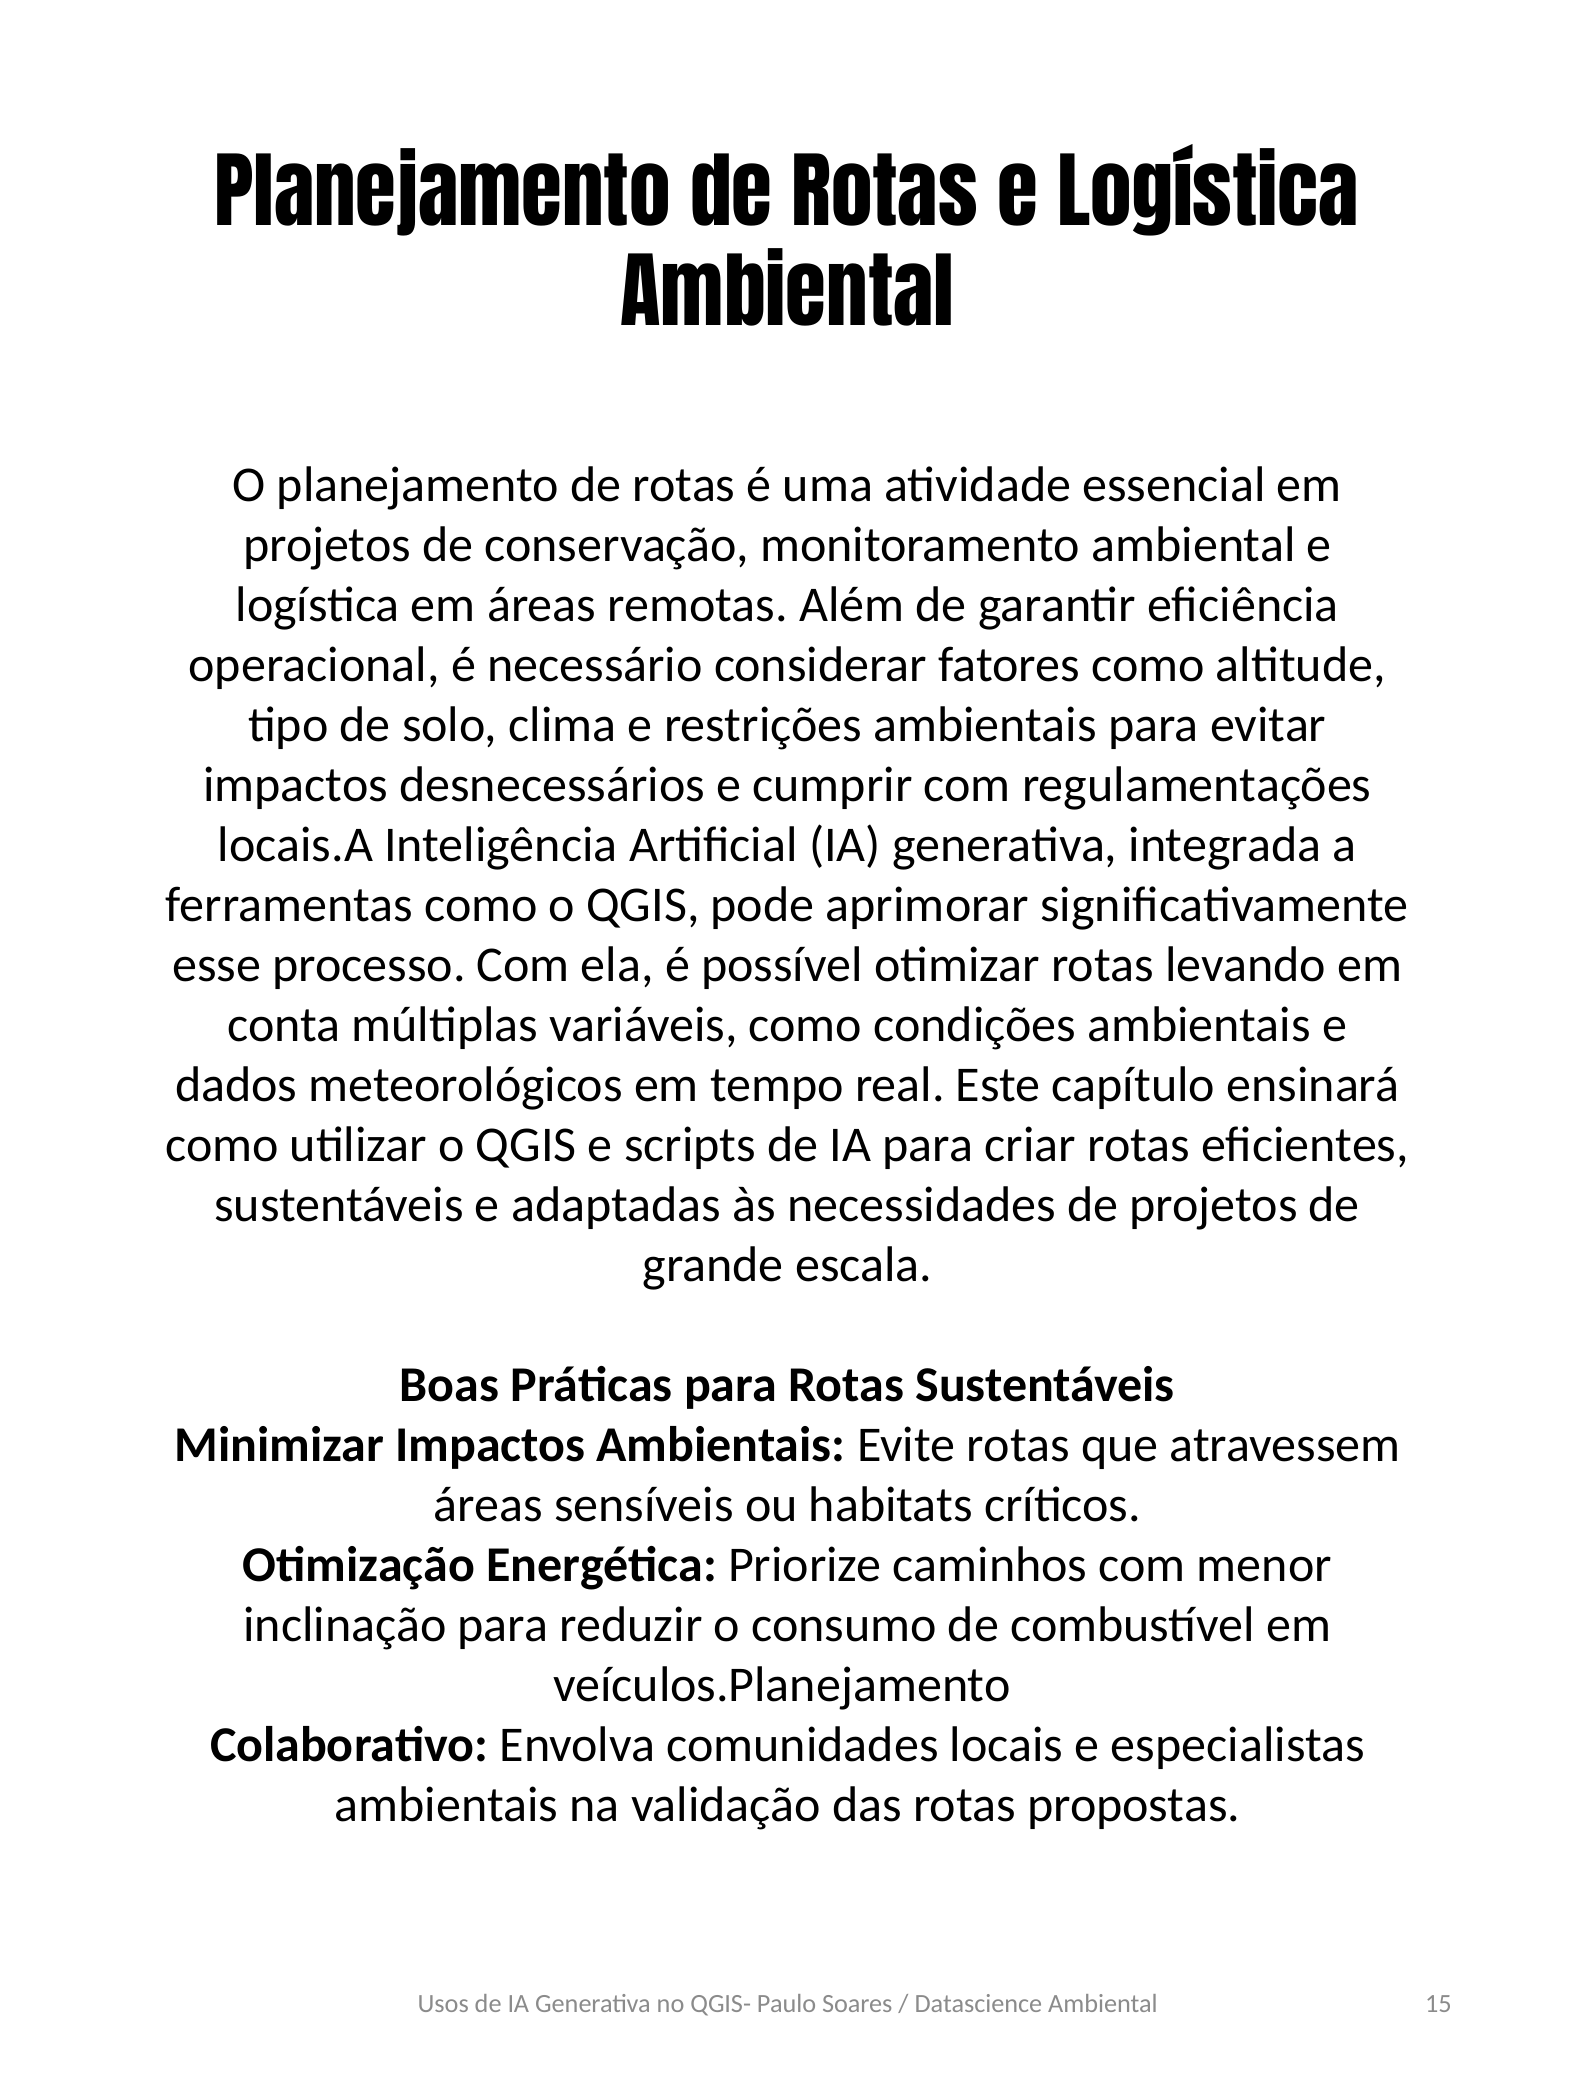

Planejamento de Rotas e Logística Ambiental
O planejamento de rotas é uma atividade essencial em projetos de conservação, monitoramento ambiental e logística em áreas remotas. Além de garantir eficiência operacional, é necessário considerar fatores como altitude, tipo de solo, clima e restrições ambientais para evitar impactos desnecessários e cumprir com regulamentações locais.A Inteligência Artificial (IA) generativa, integrada a ferramentas como o QGIS, pode aprimorar significativamente esse processo. Com ela, é possível otimizar rotas levando em conta múltiplas variáveis, como condições ambientais e dados meteorológicos em tempo real. Este capítulo ensinará como utilizar o QGIS e scripts de IA para criar rotas eficientes, sustentáveis e adaptadas às necessidades de projetos de grande escala.

Boas Práticas para Rotas Sustentáveis
Minimizar Impactos Ambientais: Evite rotas que atravessem áreas sensíveis ou habitats críticos.
Otimização Energética: Priorize caminhos com menor inclinação para reduzir o consumo de combustível em veículos.Planejamento
Colaborativo: Envolva comunidades locais e especialistas ambientais na validação das rotas propostas.

Usos de IA Generativa no QGIS- Paulo Soares / Datascience Ambiental
15